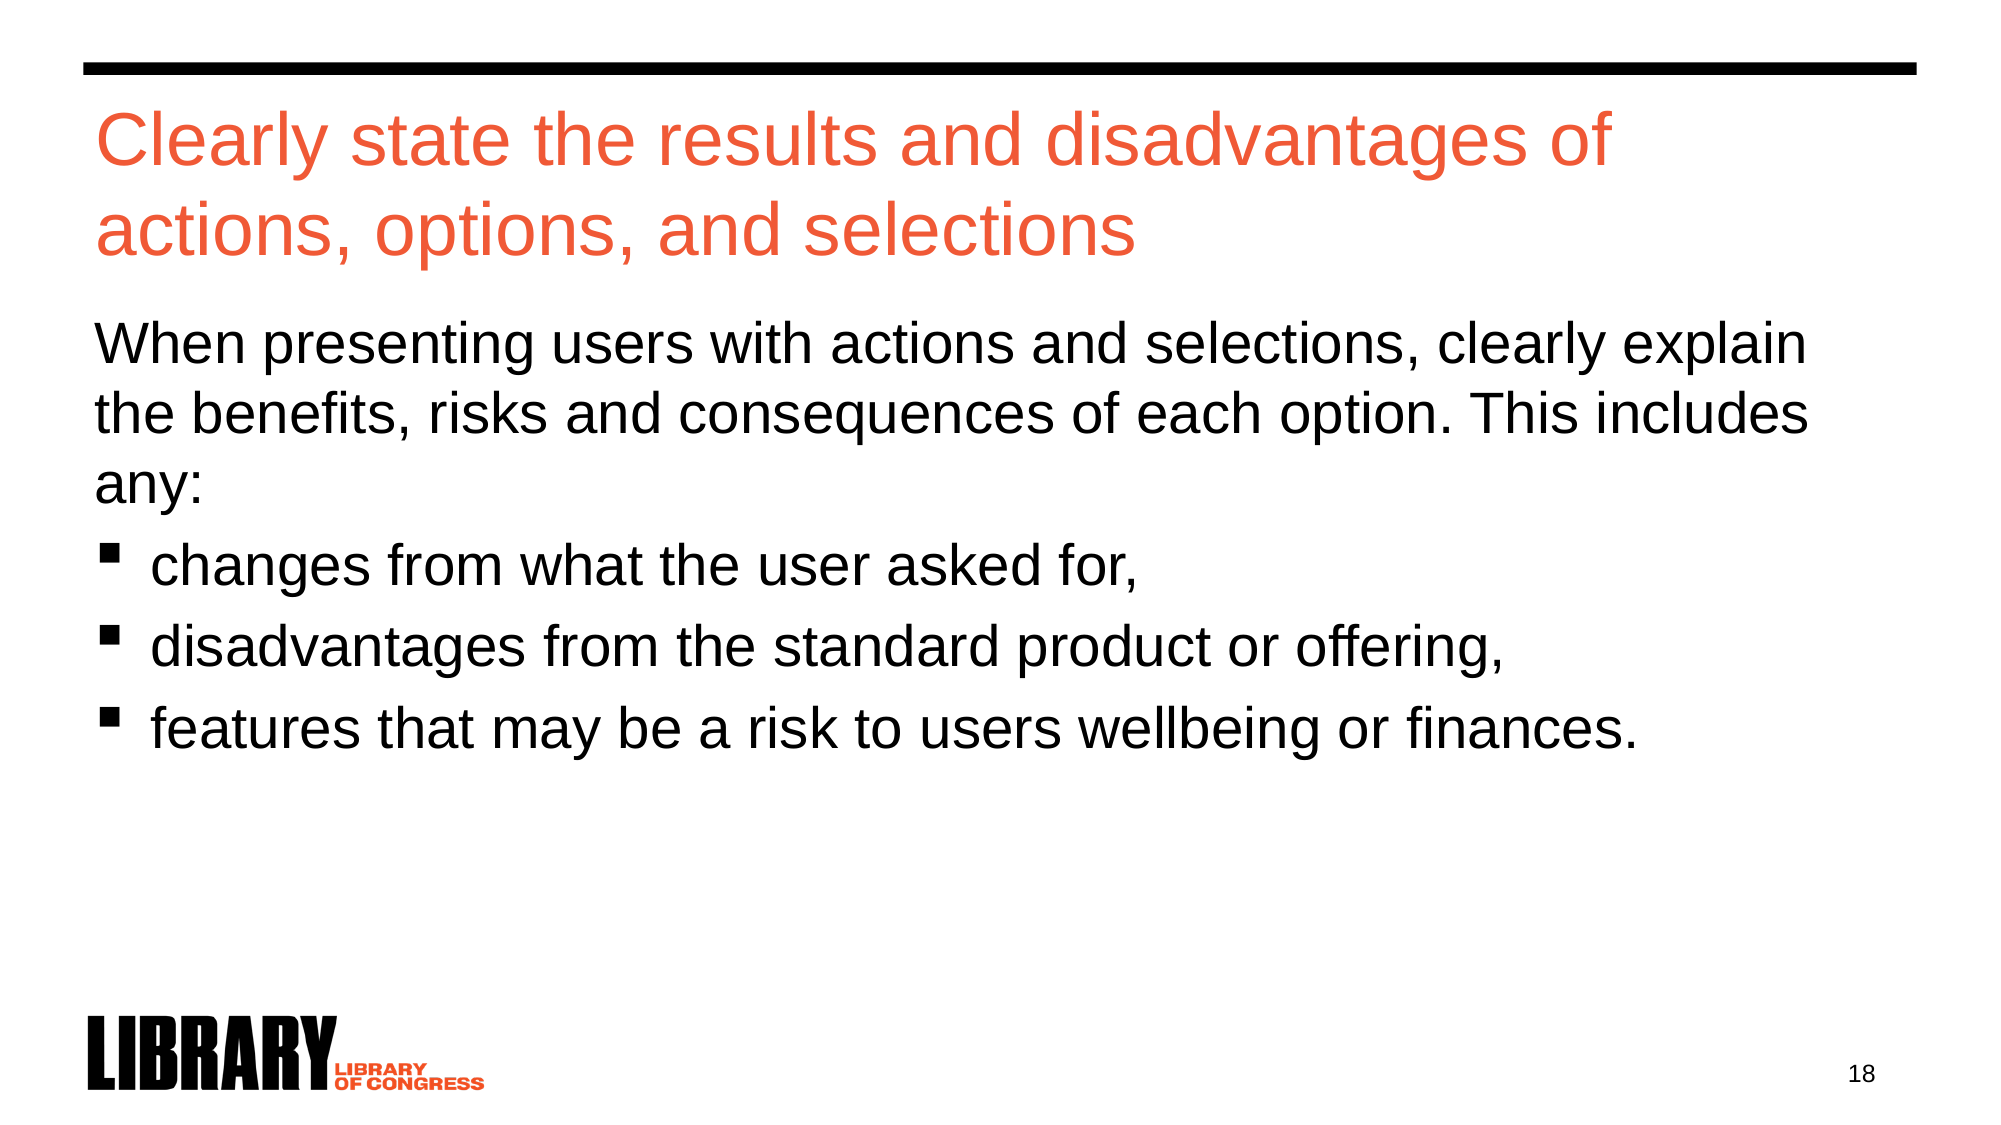

# Clearly state the results and disadvantages of actions, options, and selections
When presenting users with actions and selections, clearly explain the benefits, risks and consequences of each option. This includes any:
changes from what the user asked for,
disadvantages from the standard product or offering,
features that may be a risk to users wellbeing or finances.

18